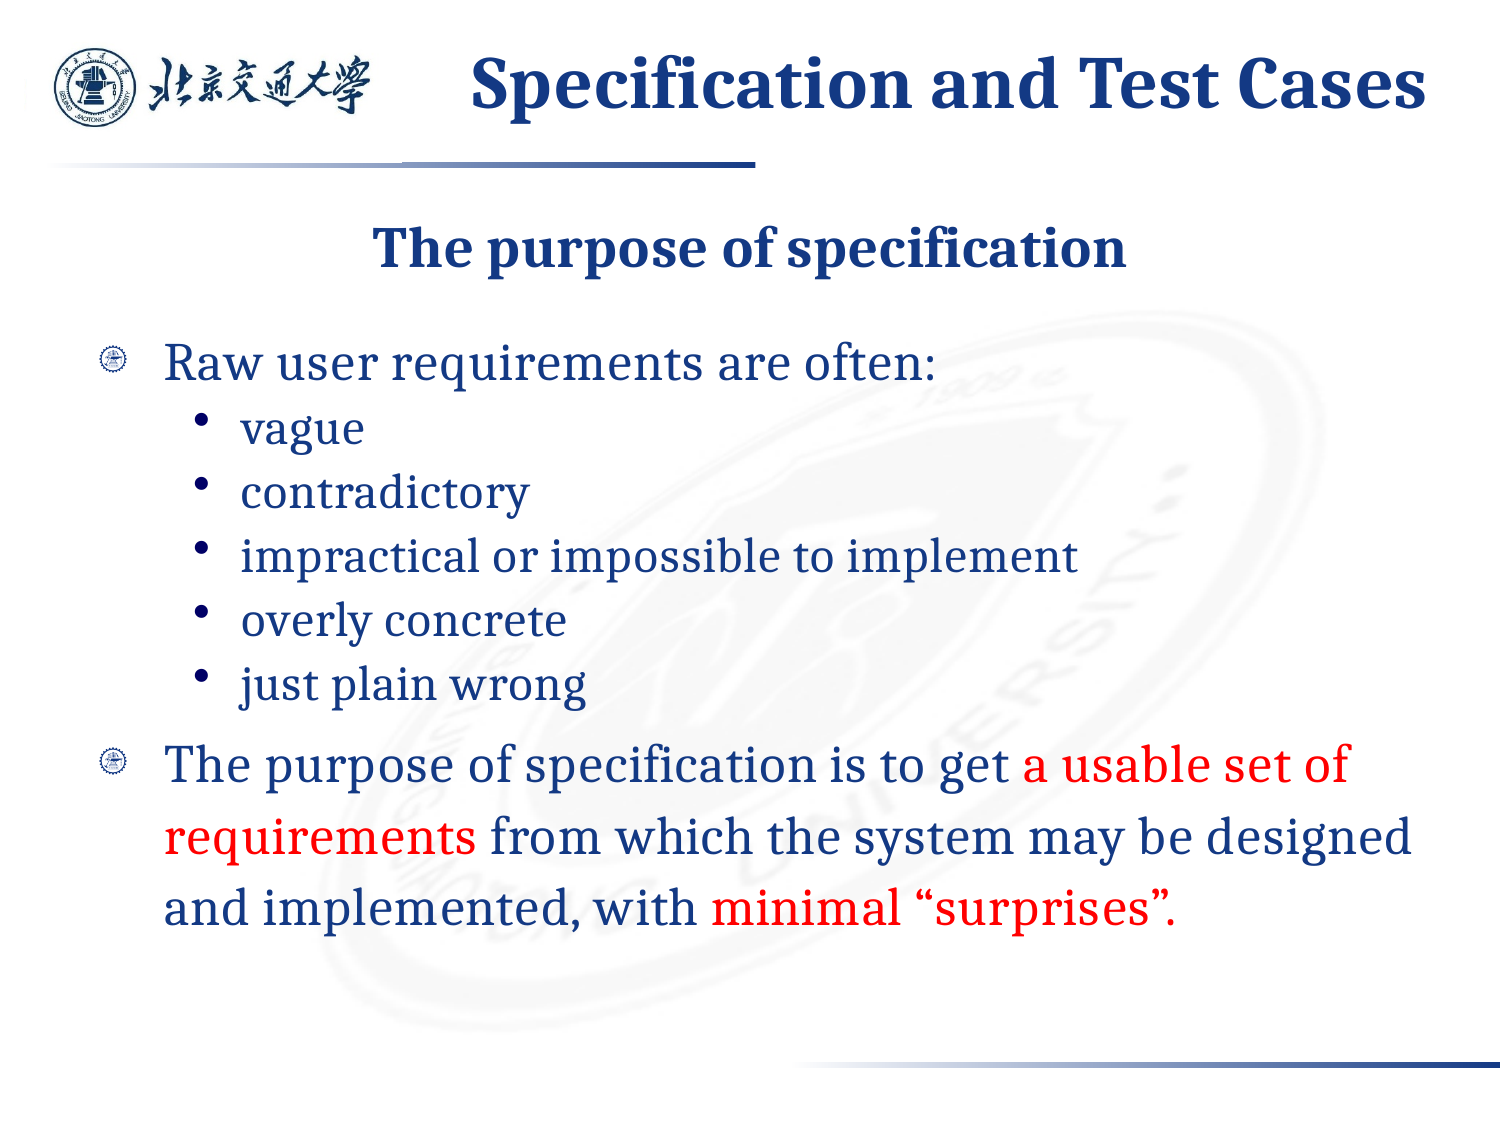

# Specification and Test Cases
The purpose of specification
Raw user requirements are often:
vague
contradictory
impractical or impossible to implement
overly concrete
just plain wrong
The purpose of specification is to get a usable set of requirements from which the system may be designed and implemented, with minimal “surprises”.